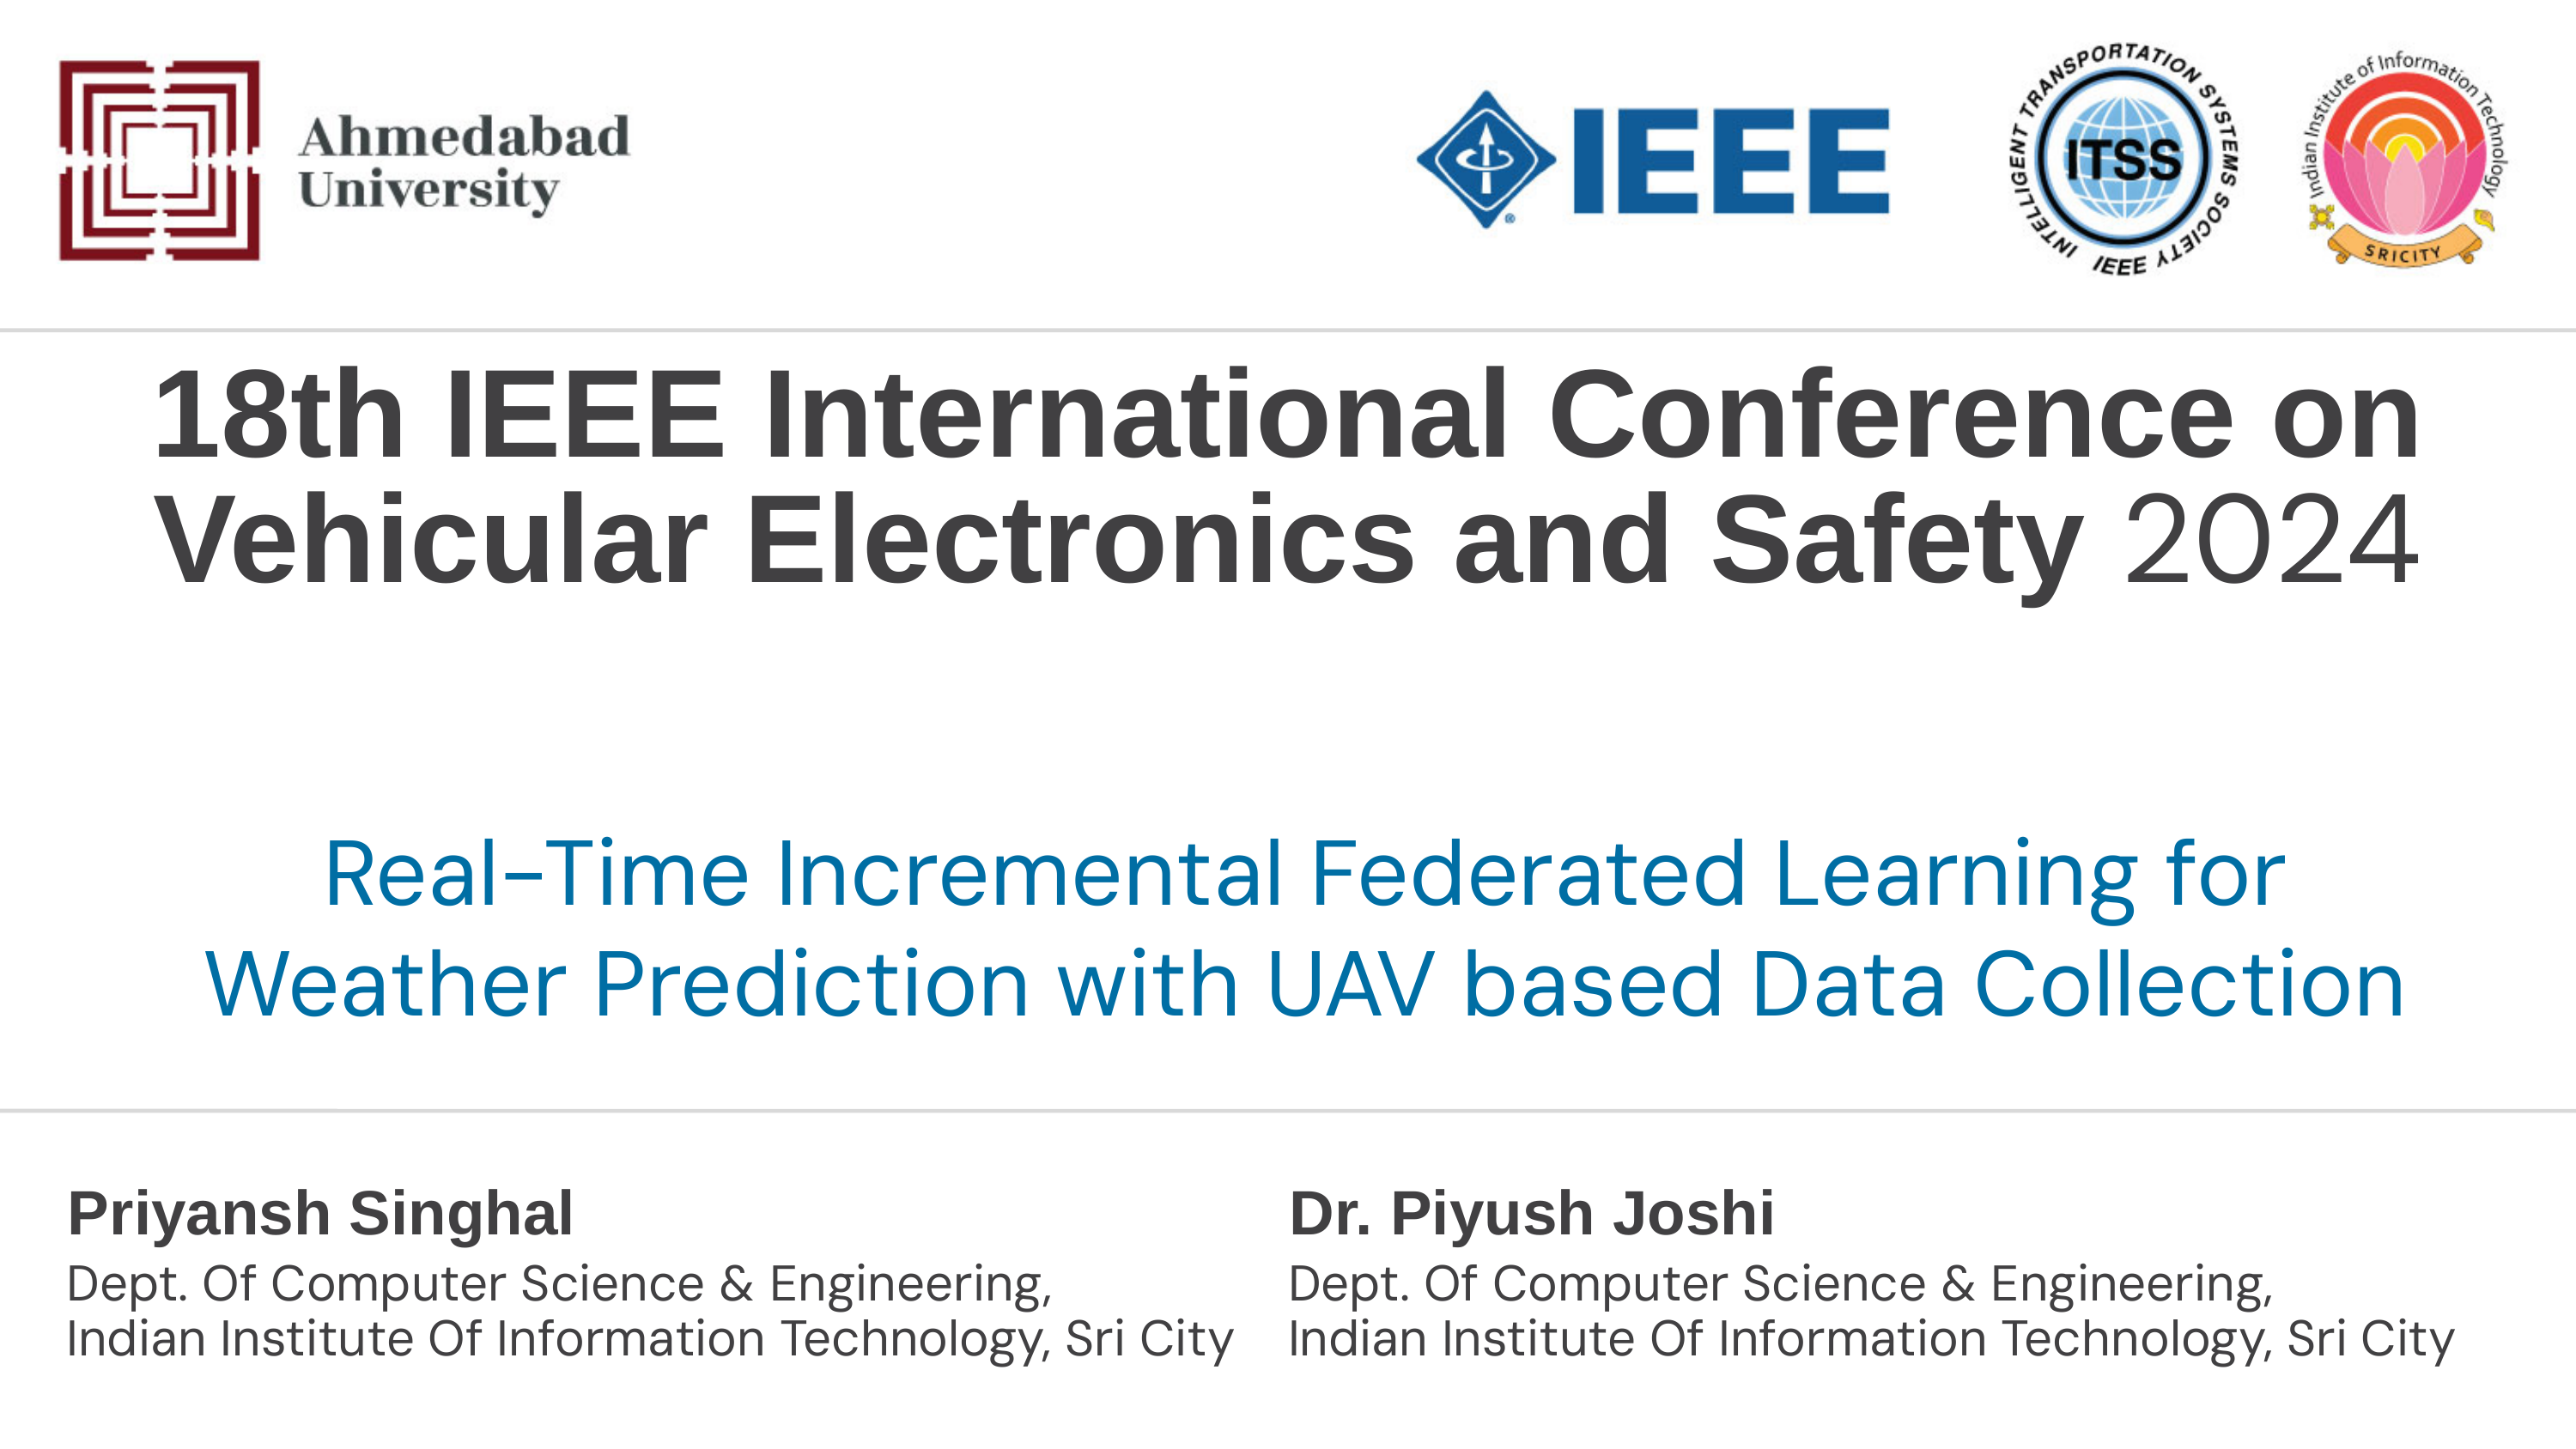

18th IEEE International Conference on Vehicular Electronics and Safety 2024
Real-Time Incremental Federated Learning for
Weather Prediction with UAV based Data Collection

Priyansh Singhal
Dr. Piyush Joshi
Dept. Of Computer Science & Engineering,
Indian Institute Of Information Technology, Sri City

Dept. Of Computer Science & Engineering,
Indian Institute Of Information Technology, Sri City